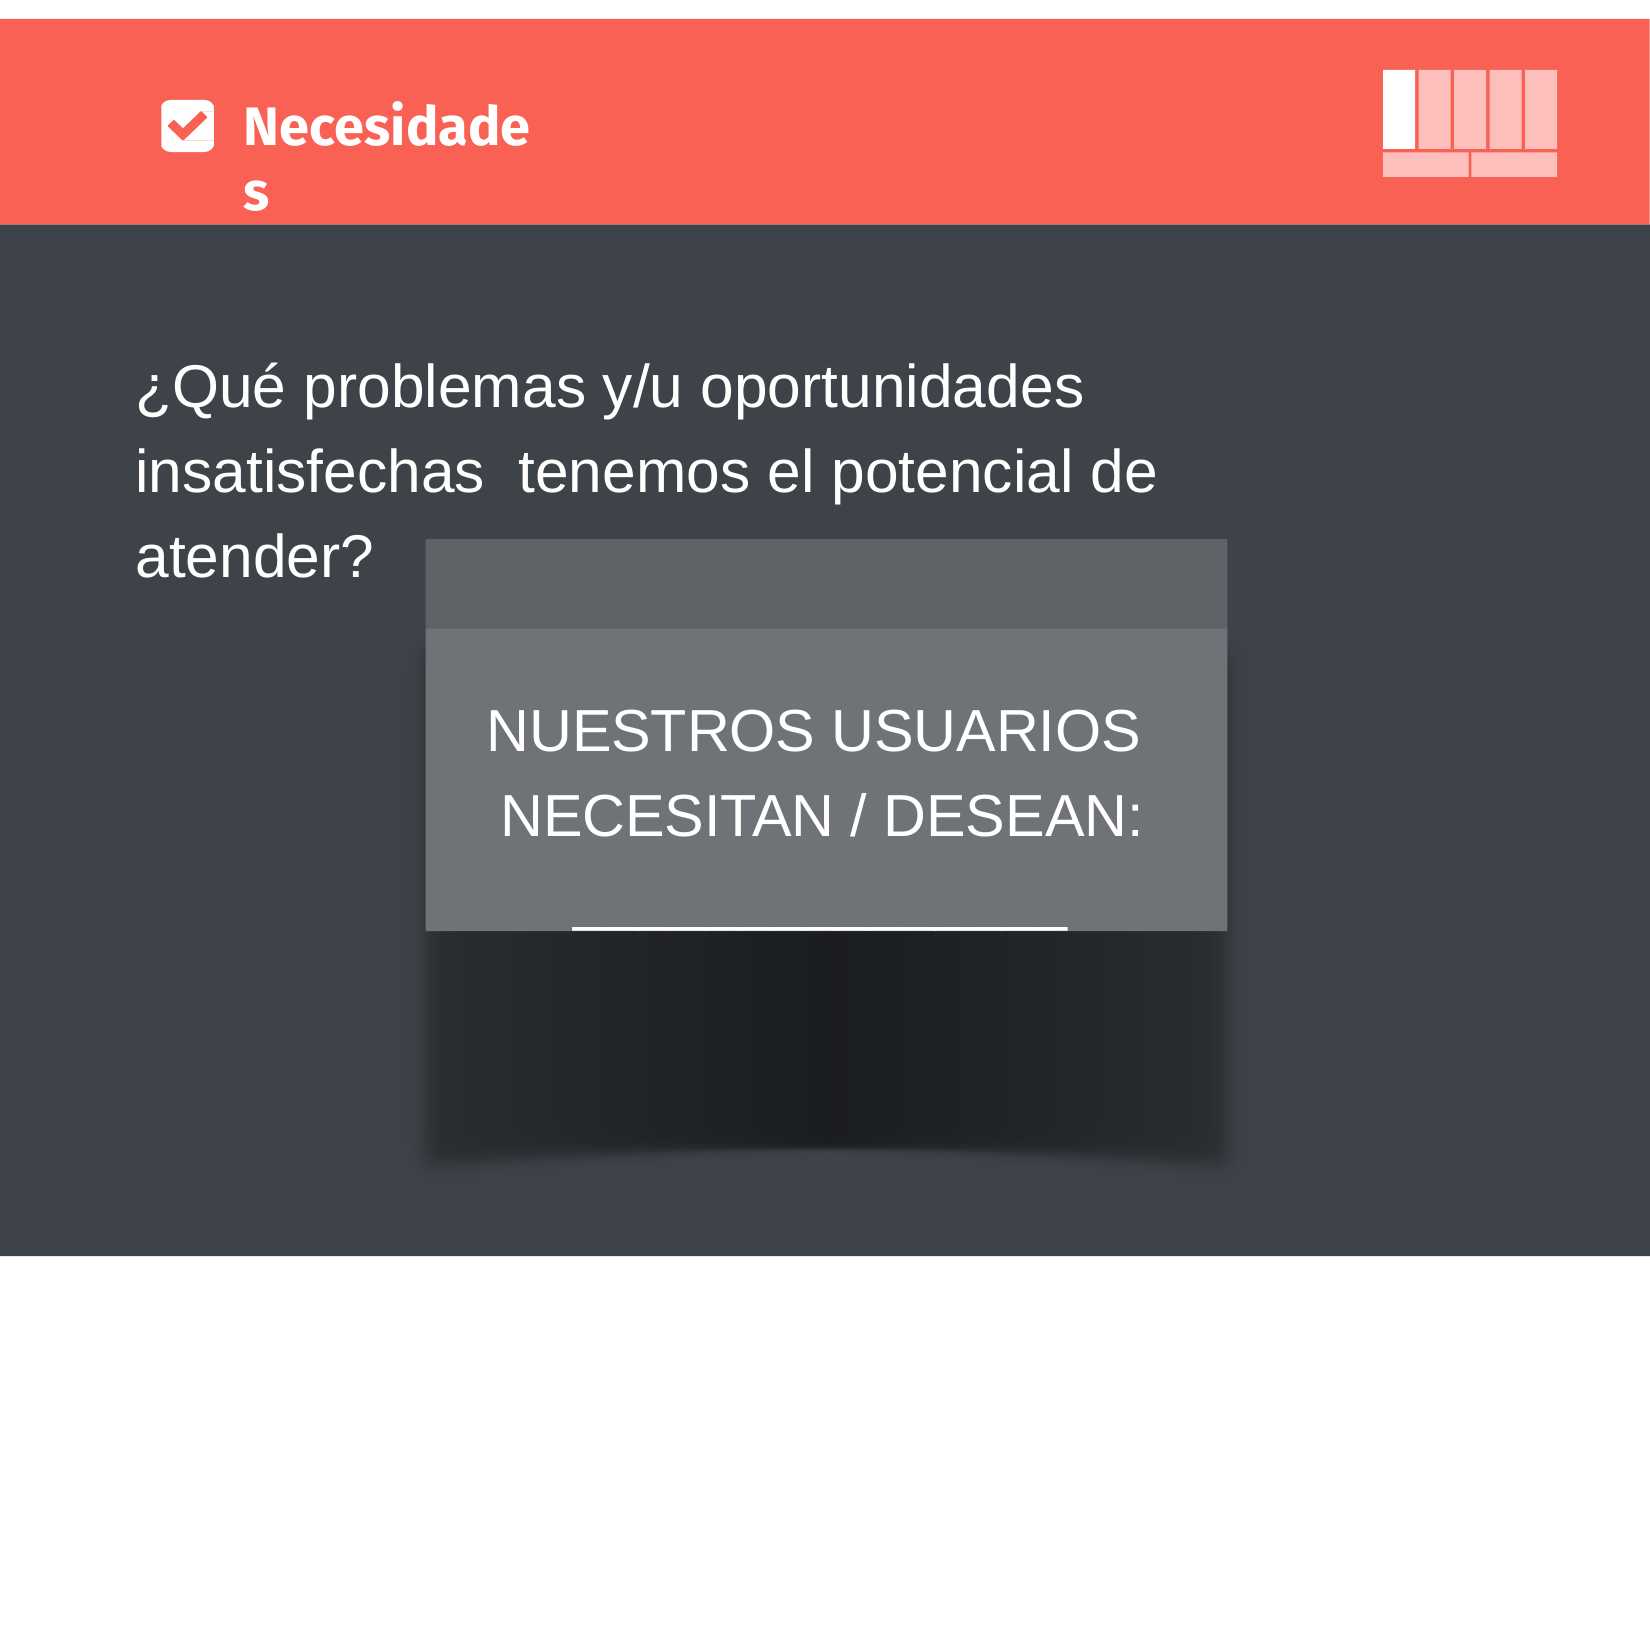

Necesidades

# ¿Qué problemas y/u oportunidades insatisfechas  tenemos el potencial de atender?

NUESTROS USUARIOS  NECESITAN / DESEAN:
_______________